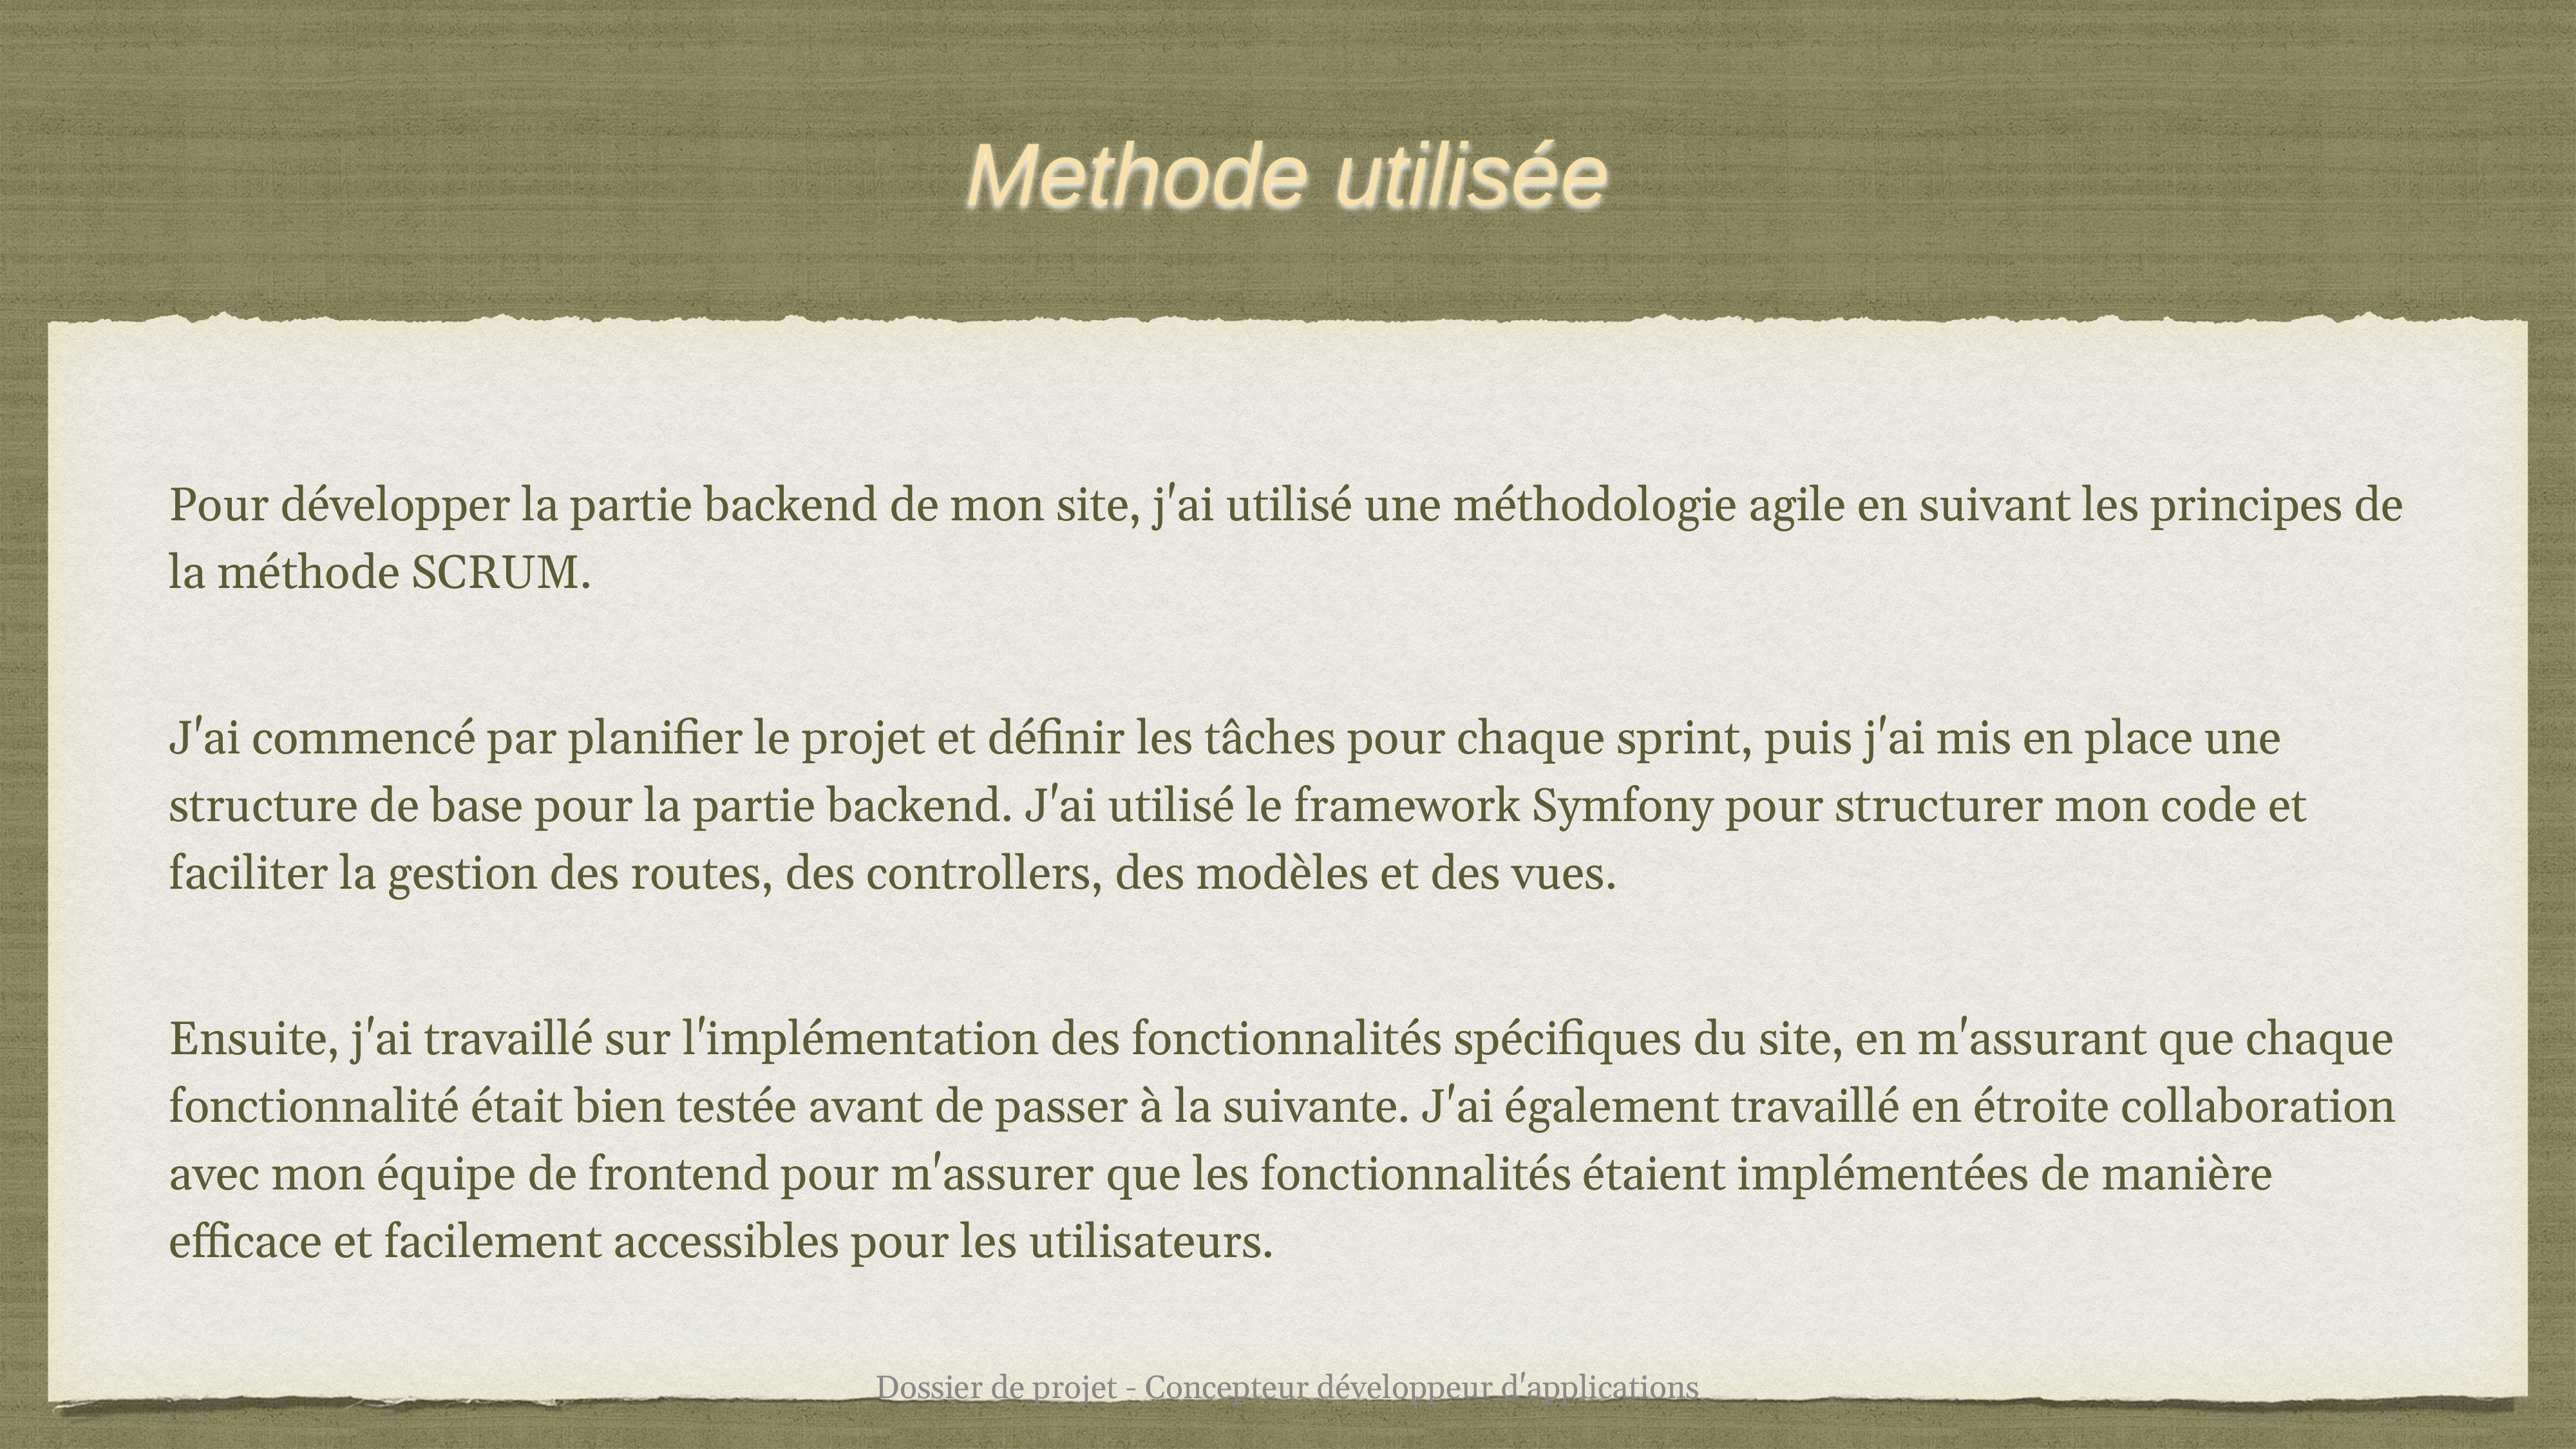

# Methode utilisée
Pour développer la partie backend de mon site, j'ai utilisé une méthodologie agile en suivant les principes de la méthode SCRUM.
J'ai commencé par planifier le projet et définir les tâches pour chaque sprint, puis j'ai mis en place une structure de base pour la partie backend. J'ai utilisé le framework Symfony pour structurer mon code et faciliter la gestion des routes, des controllers, des modèles et des vues.
Ensuite, j'ai travaillé sur l'implémentation des fonctionnalités spécifiques du site, en m'assurant que chaque fonctionnalité était bien testée avant de passer à la suivante. J'ai également travaillé en étroite collaboration avec mon équipe de frontend pour m'assurer que les fonctionnalités étaient implémentées de manière efficace et facilement accessibles pour les utilisateurs.
Dossier de projet - Concepteur développeur d'applications